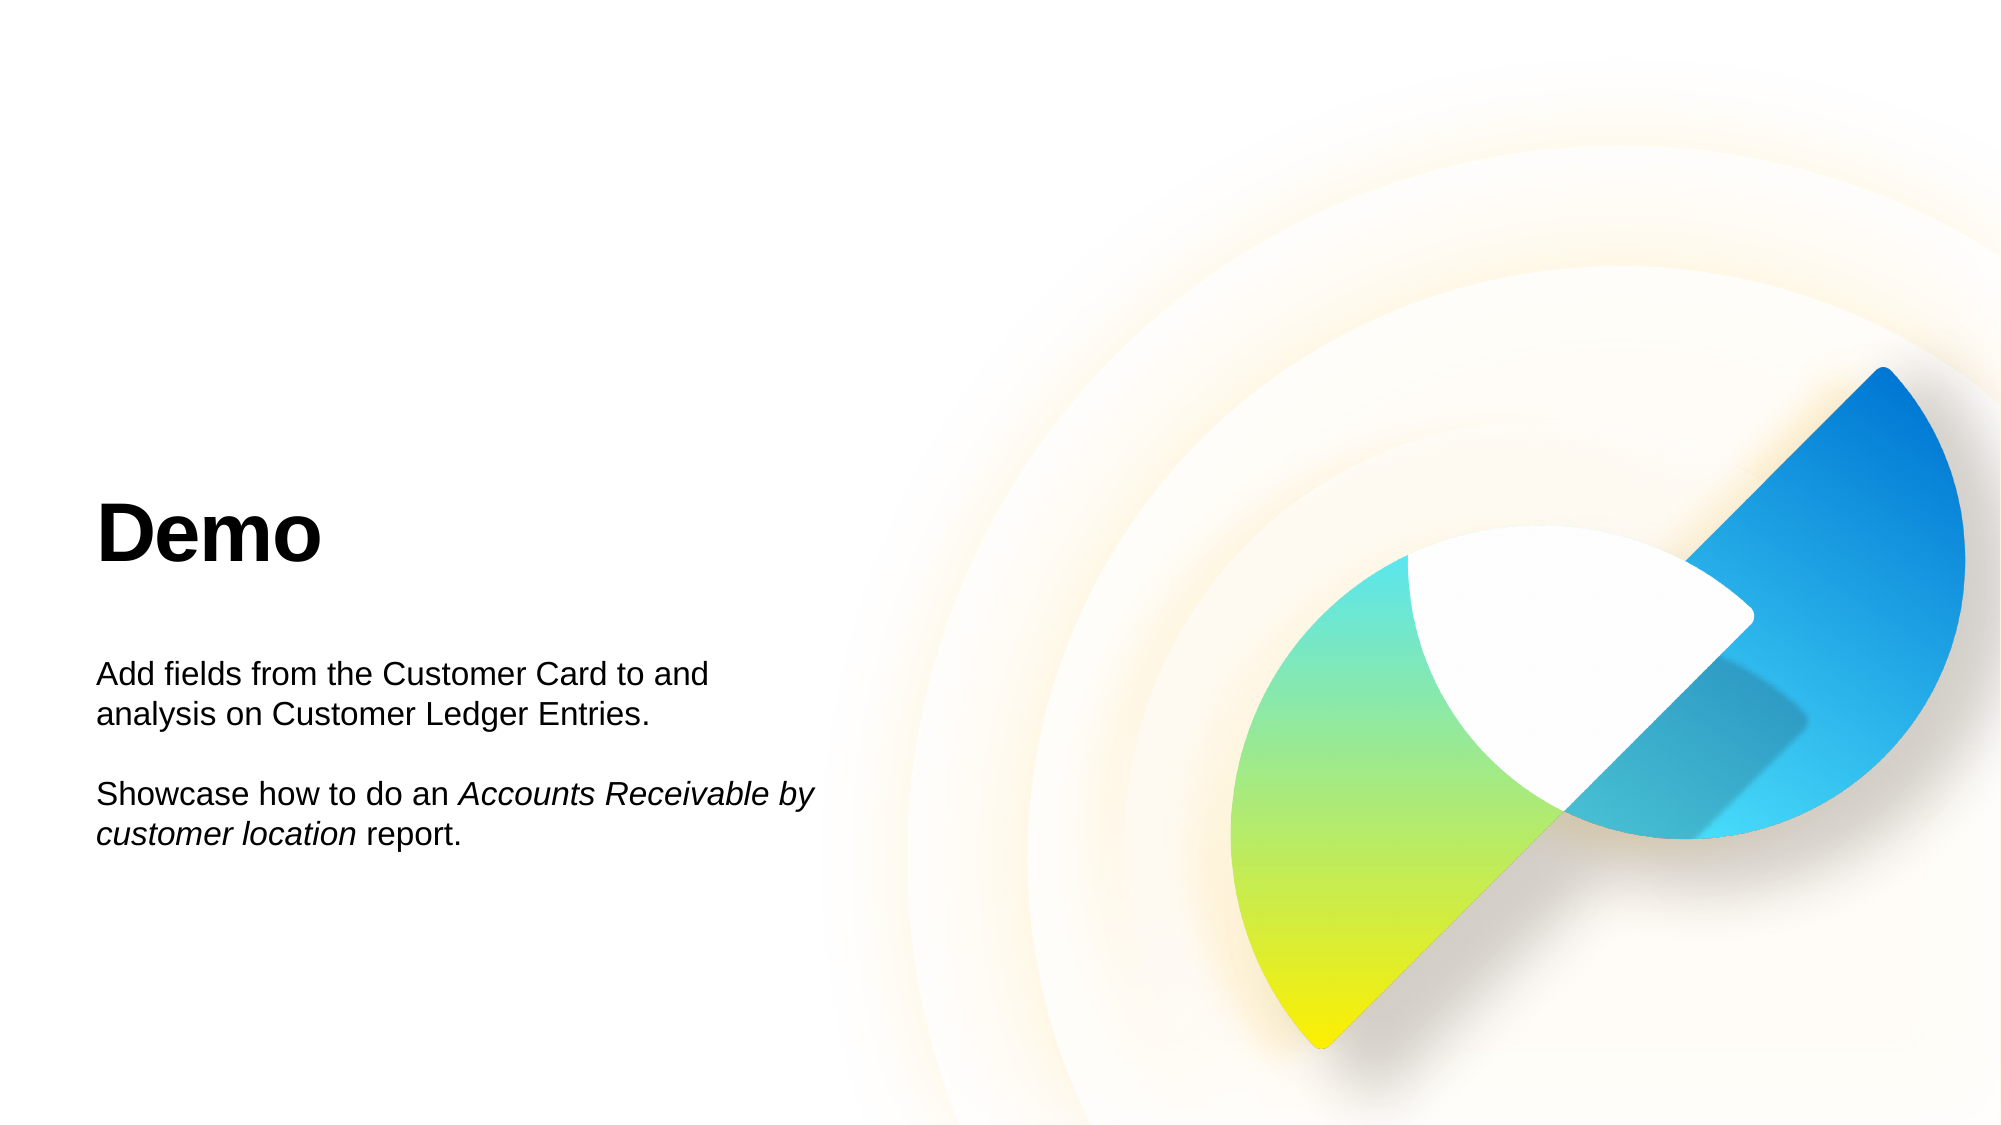

# Demo
Add fields from the Customer Card to and analysis on Customer Ledger Entries.

Showcase how to do an Accounts Receivable by customer location report.